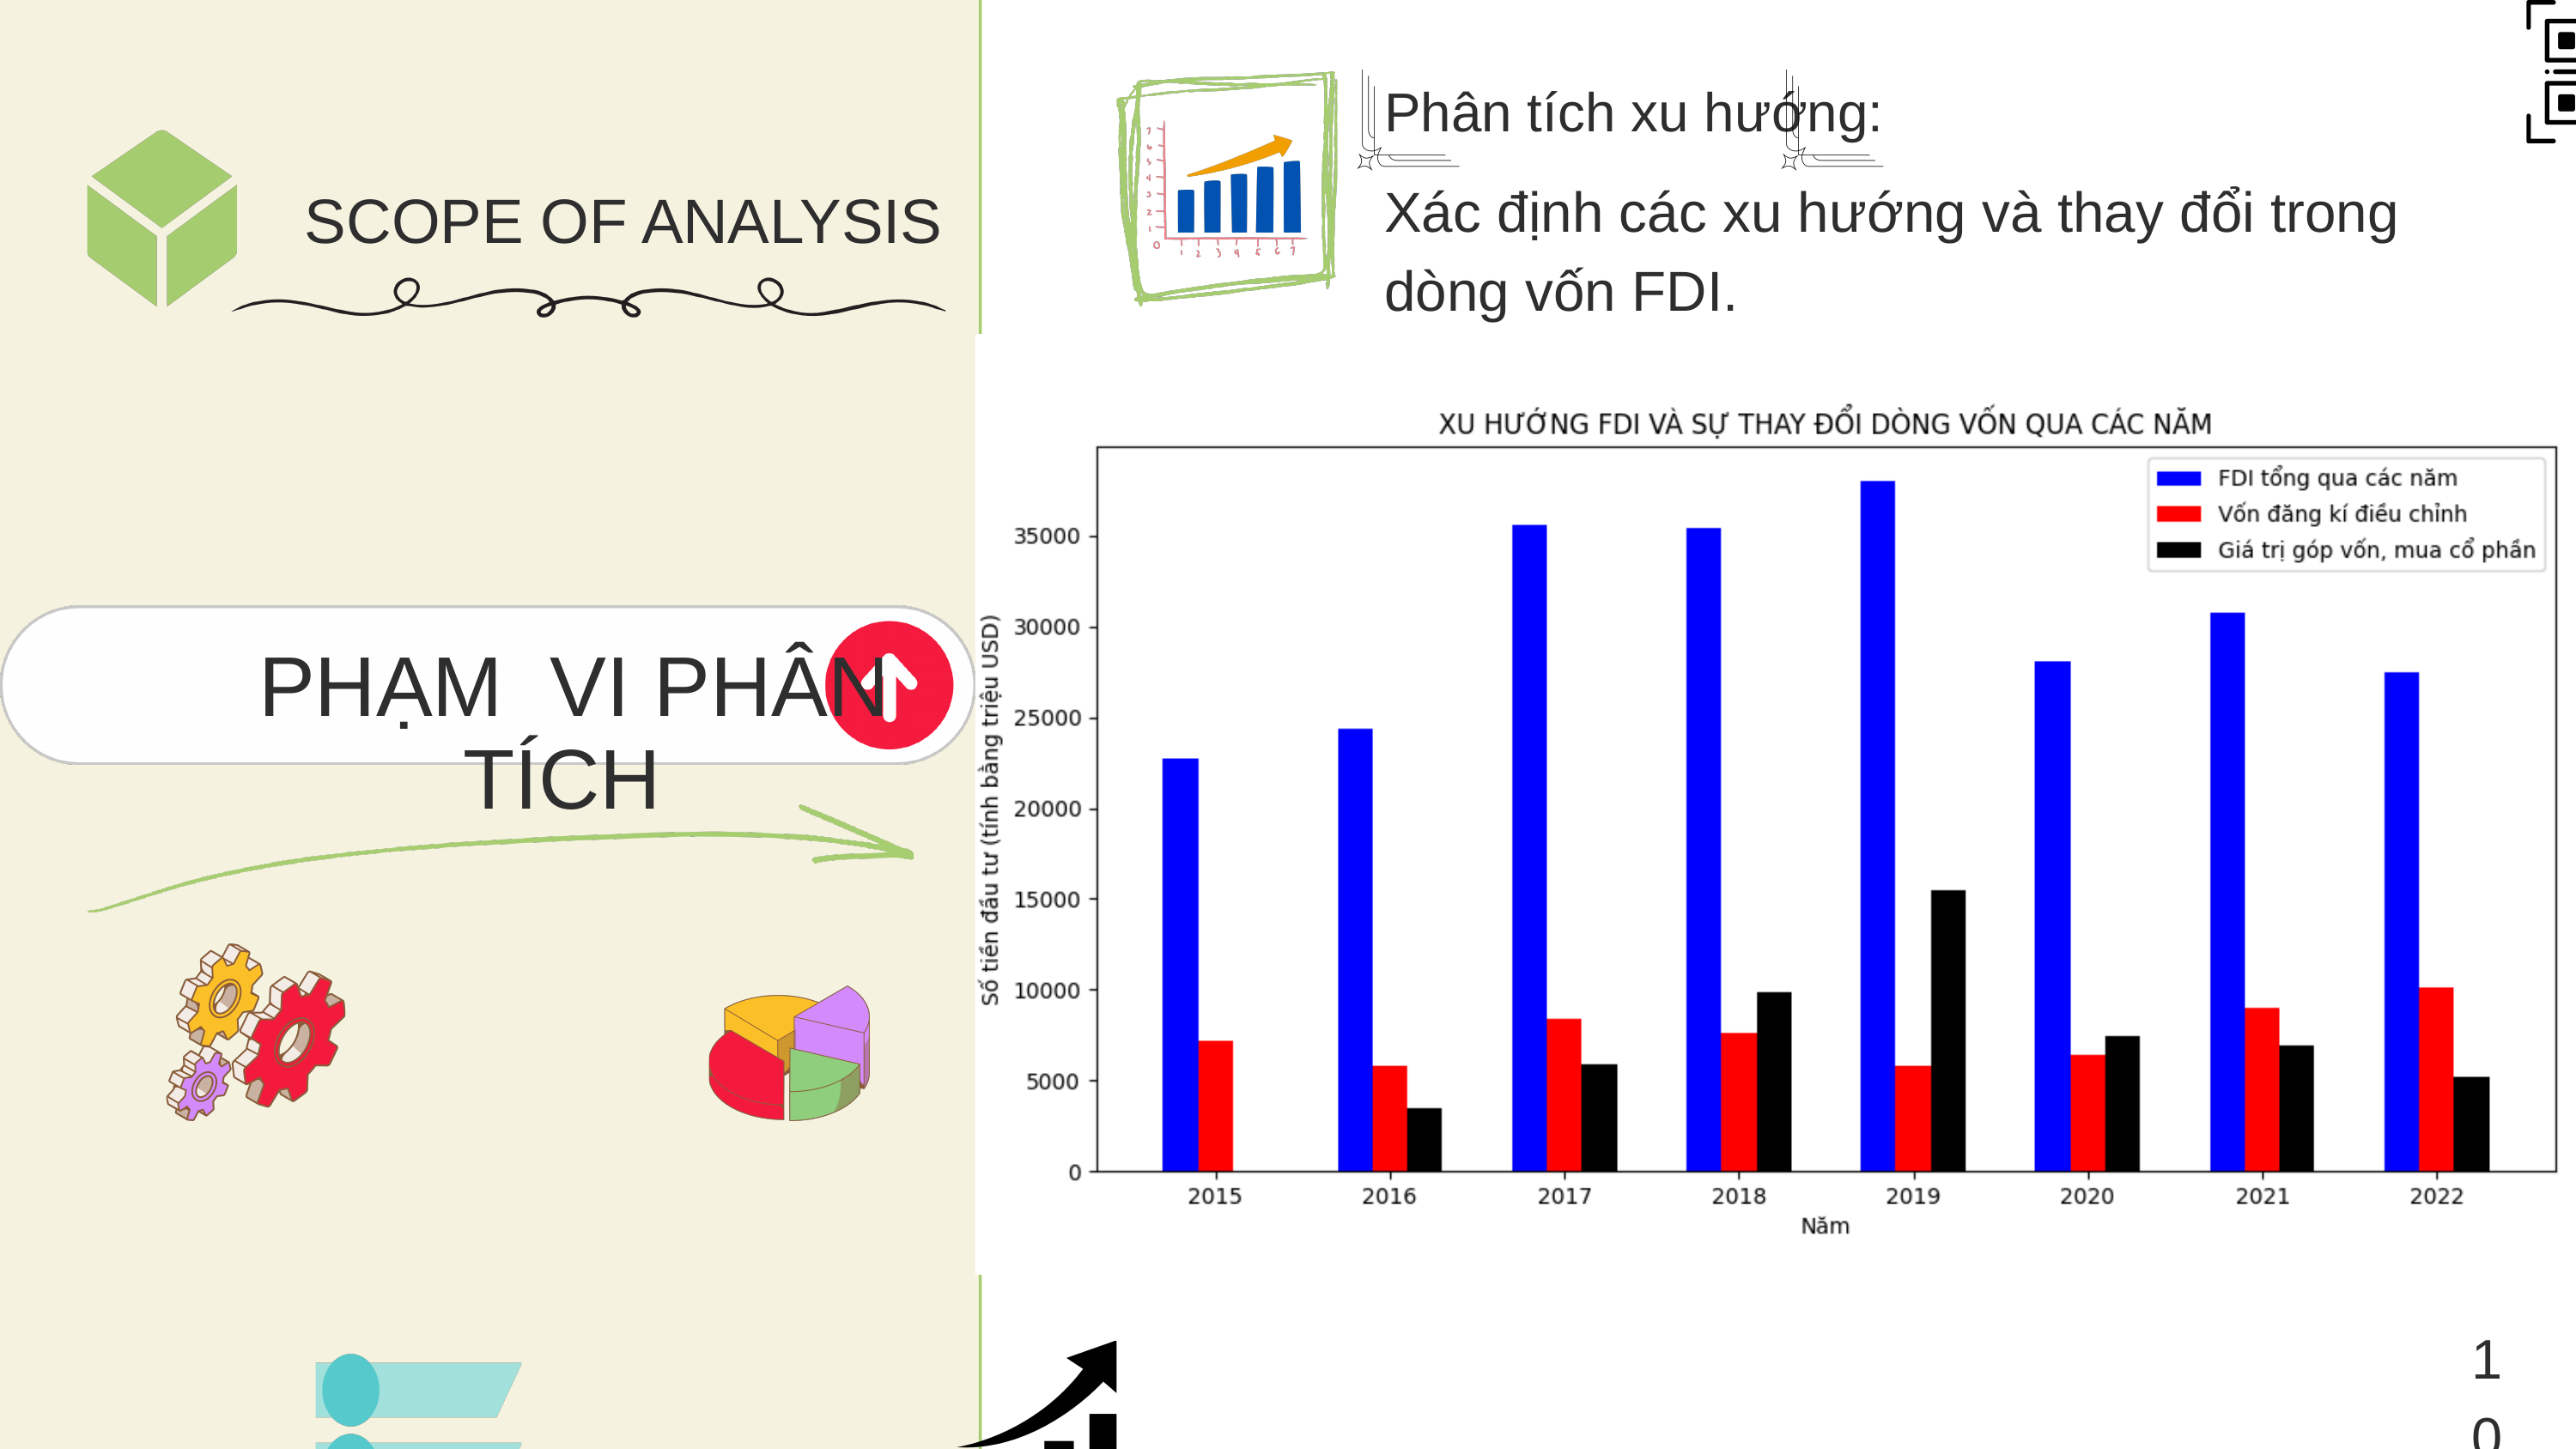

Phân tích xu hướng:
Xác định các xu hướng và thay đổi trong dòng vốn FDI.

 SCOPE OF ANALYSIS

PHẠM  VI PHÂN TÍCH

10